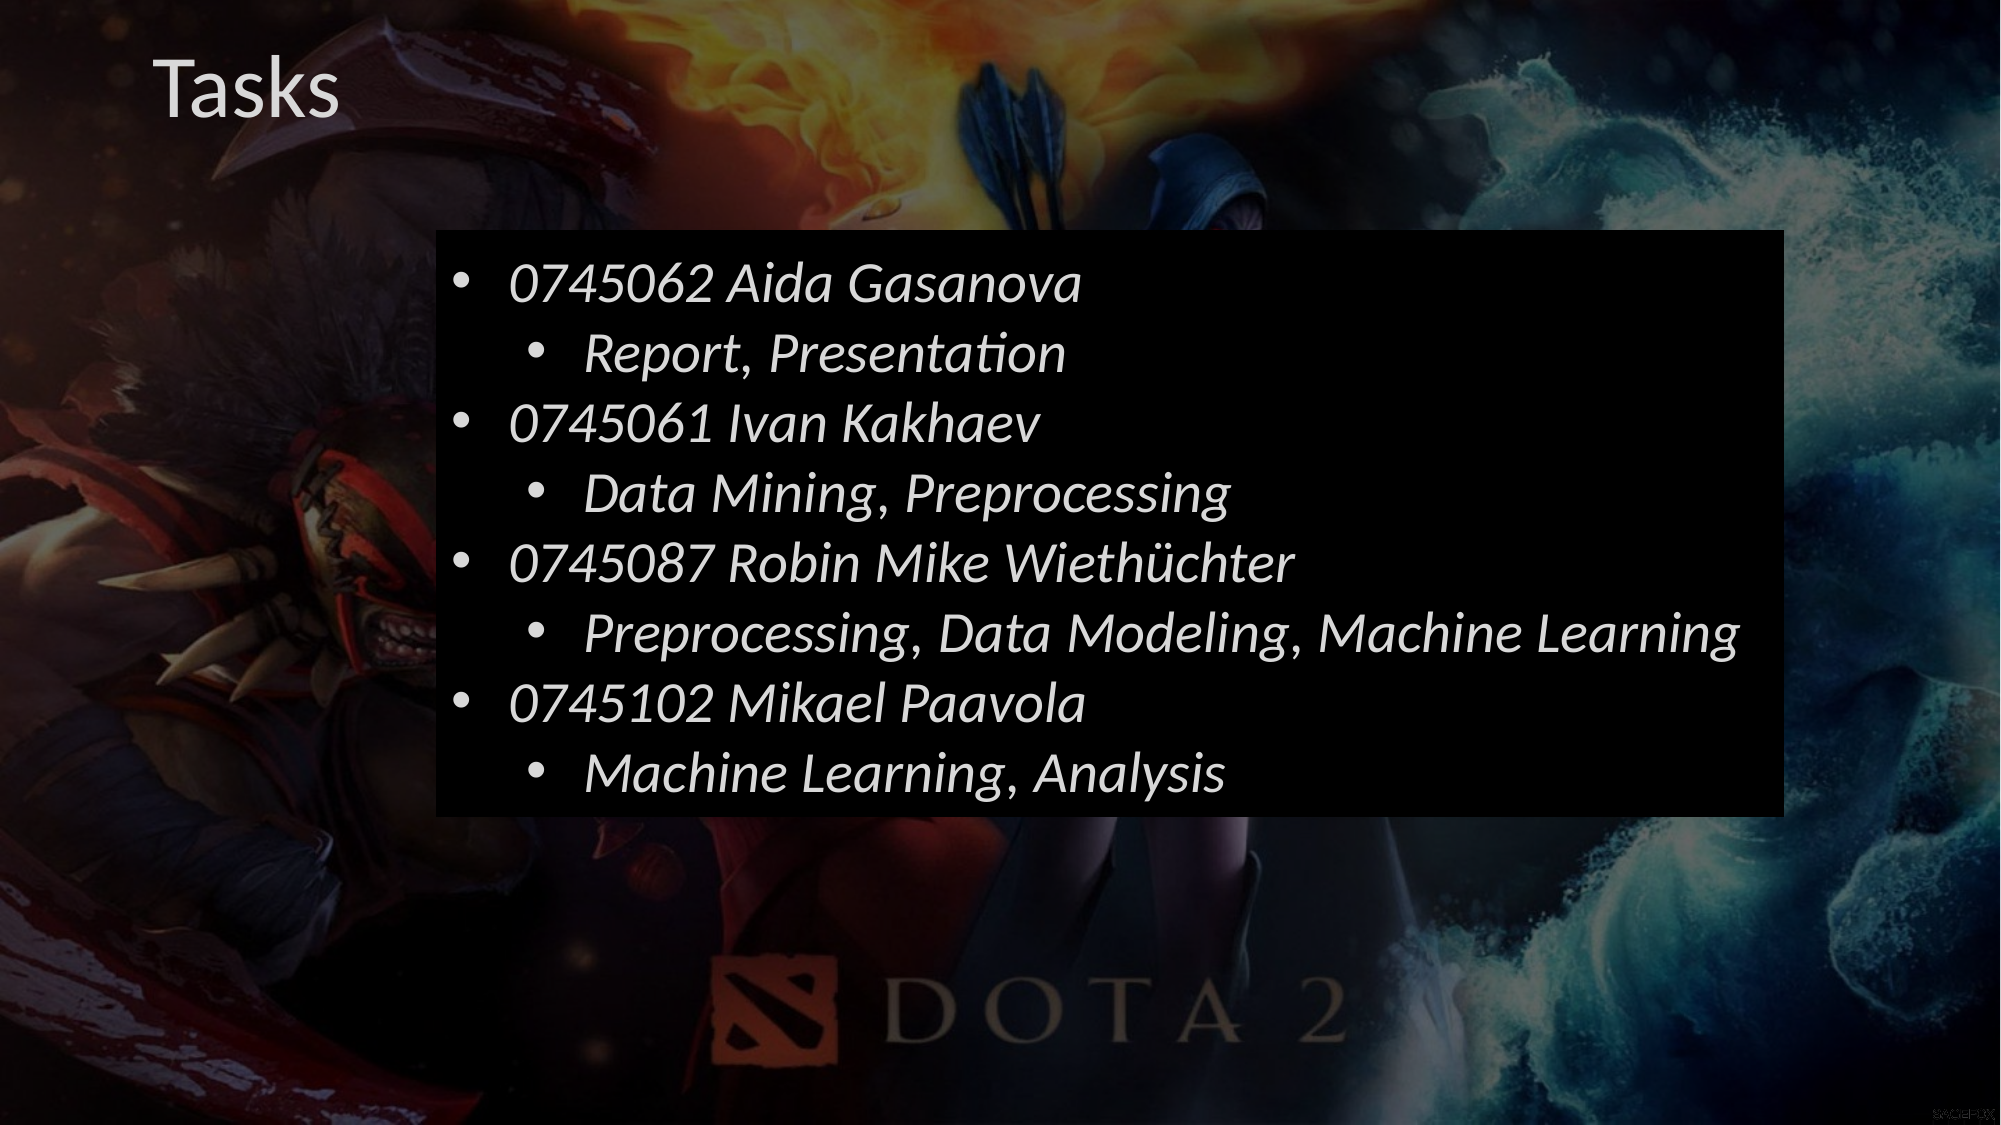

Tasks

0745062 Aida Gasanova
Report, Presentation
0745061 Ivan Kakhaev
Data Mining, Preprocessing
0745087 Robin Mike Wiethüchter
Preprocessing, Data Modeling, Machine Learning
0745102 Mikael Paavola
Machine Learning, Analysis